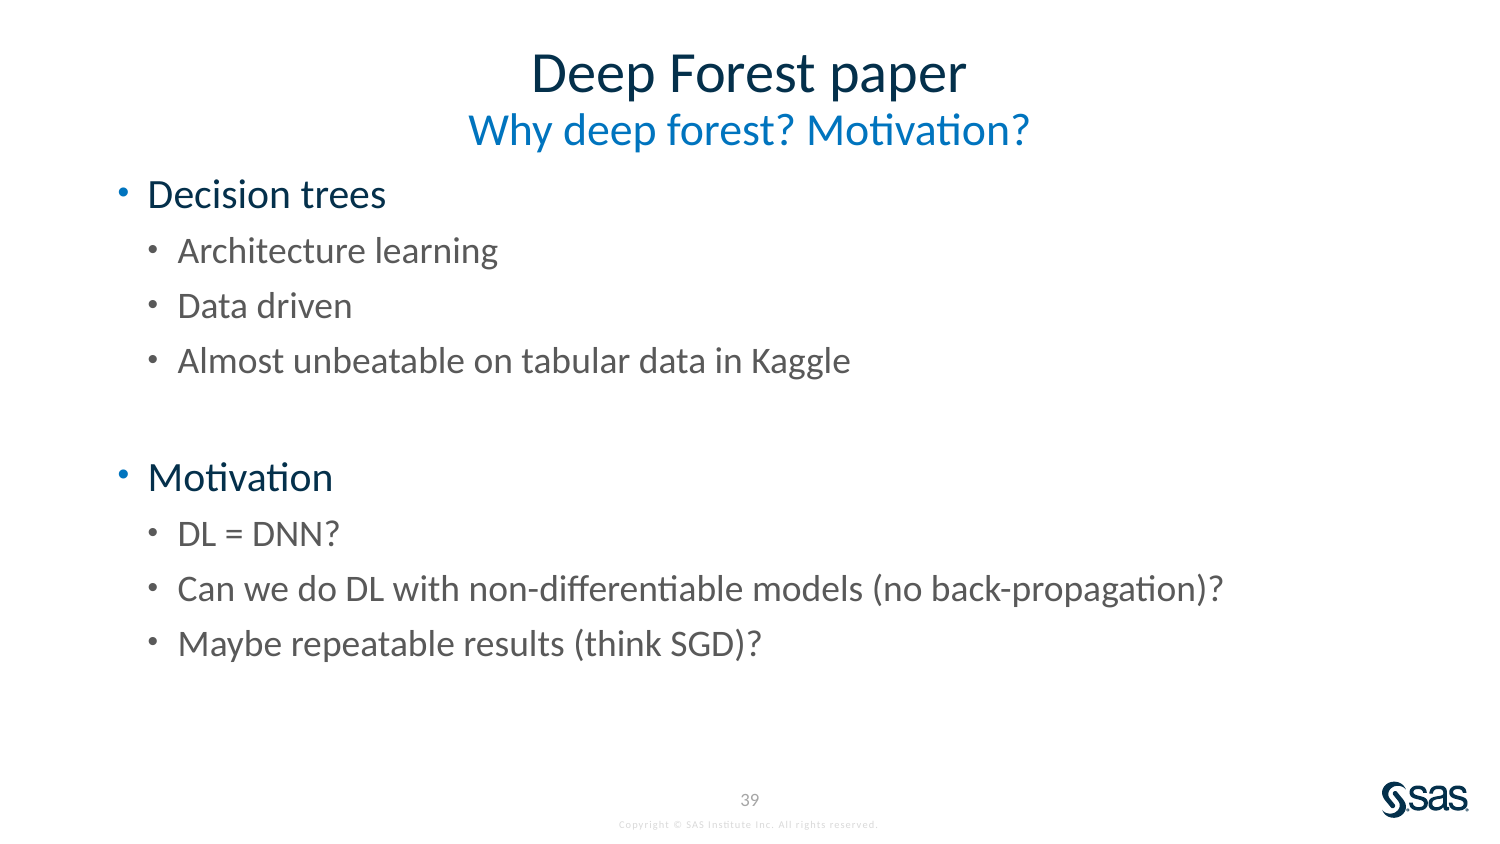

# Deep Forest paper
Why deep forest? Motivation?
Decision trees
Architecture learning
Data driven
Almost unbeatable on tabular data in Kaggle

Motivation
DL = DNN?
Can we do DL with non-differentiable models (no back-propagation)?
Maybe repeatable results (think SGD)?
39